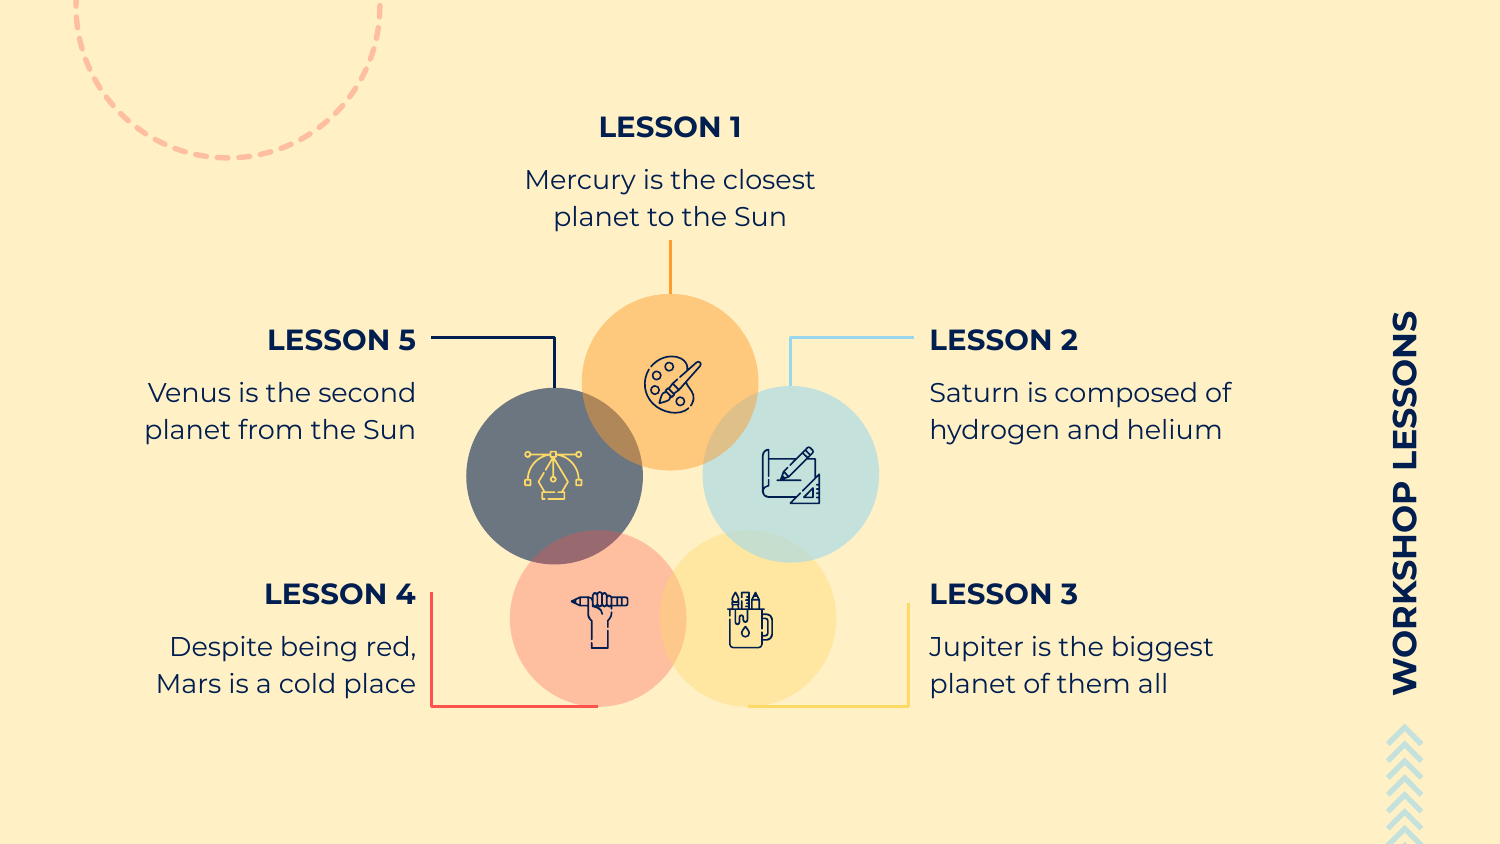

LESSON 1
# WORKSHOP LESSONS
Mercury is the closest planet to the Sun

LESSON 5
LESSON 2
Venus is the second planet from the Sun
Saturn is composed of hydrogen and helium

LESSON 4
LESSON 3

Despite being red, Mars is a cold place
Jupiter is the biggest planet of them all